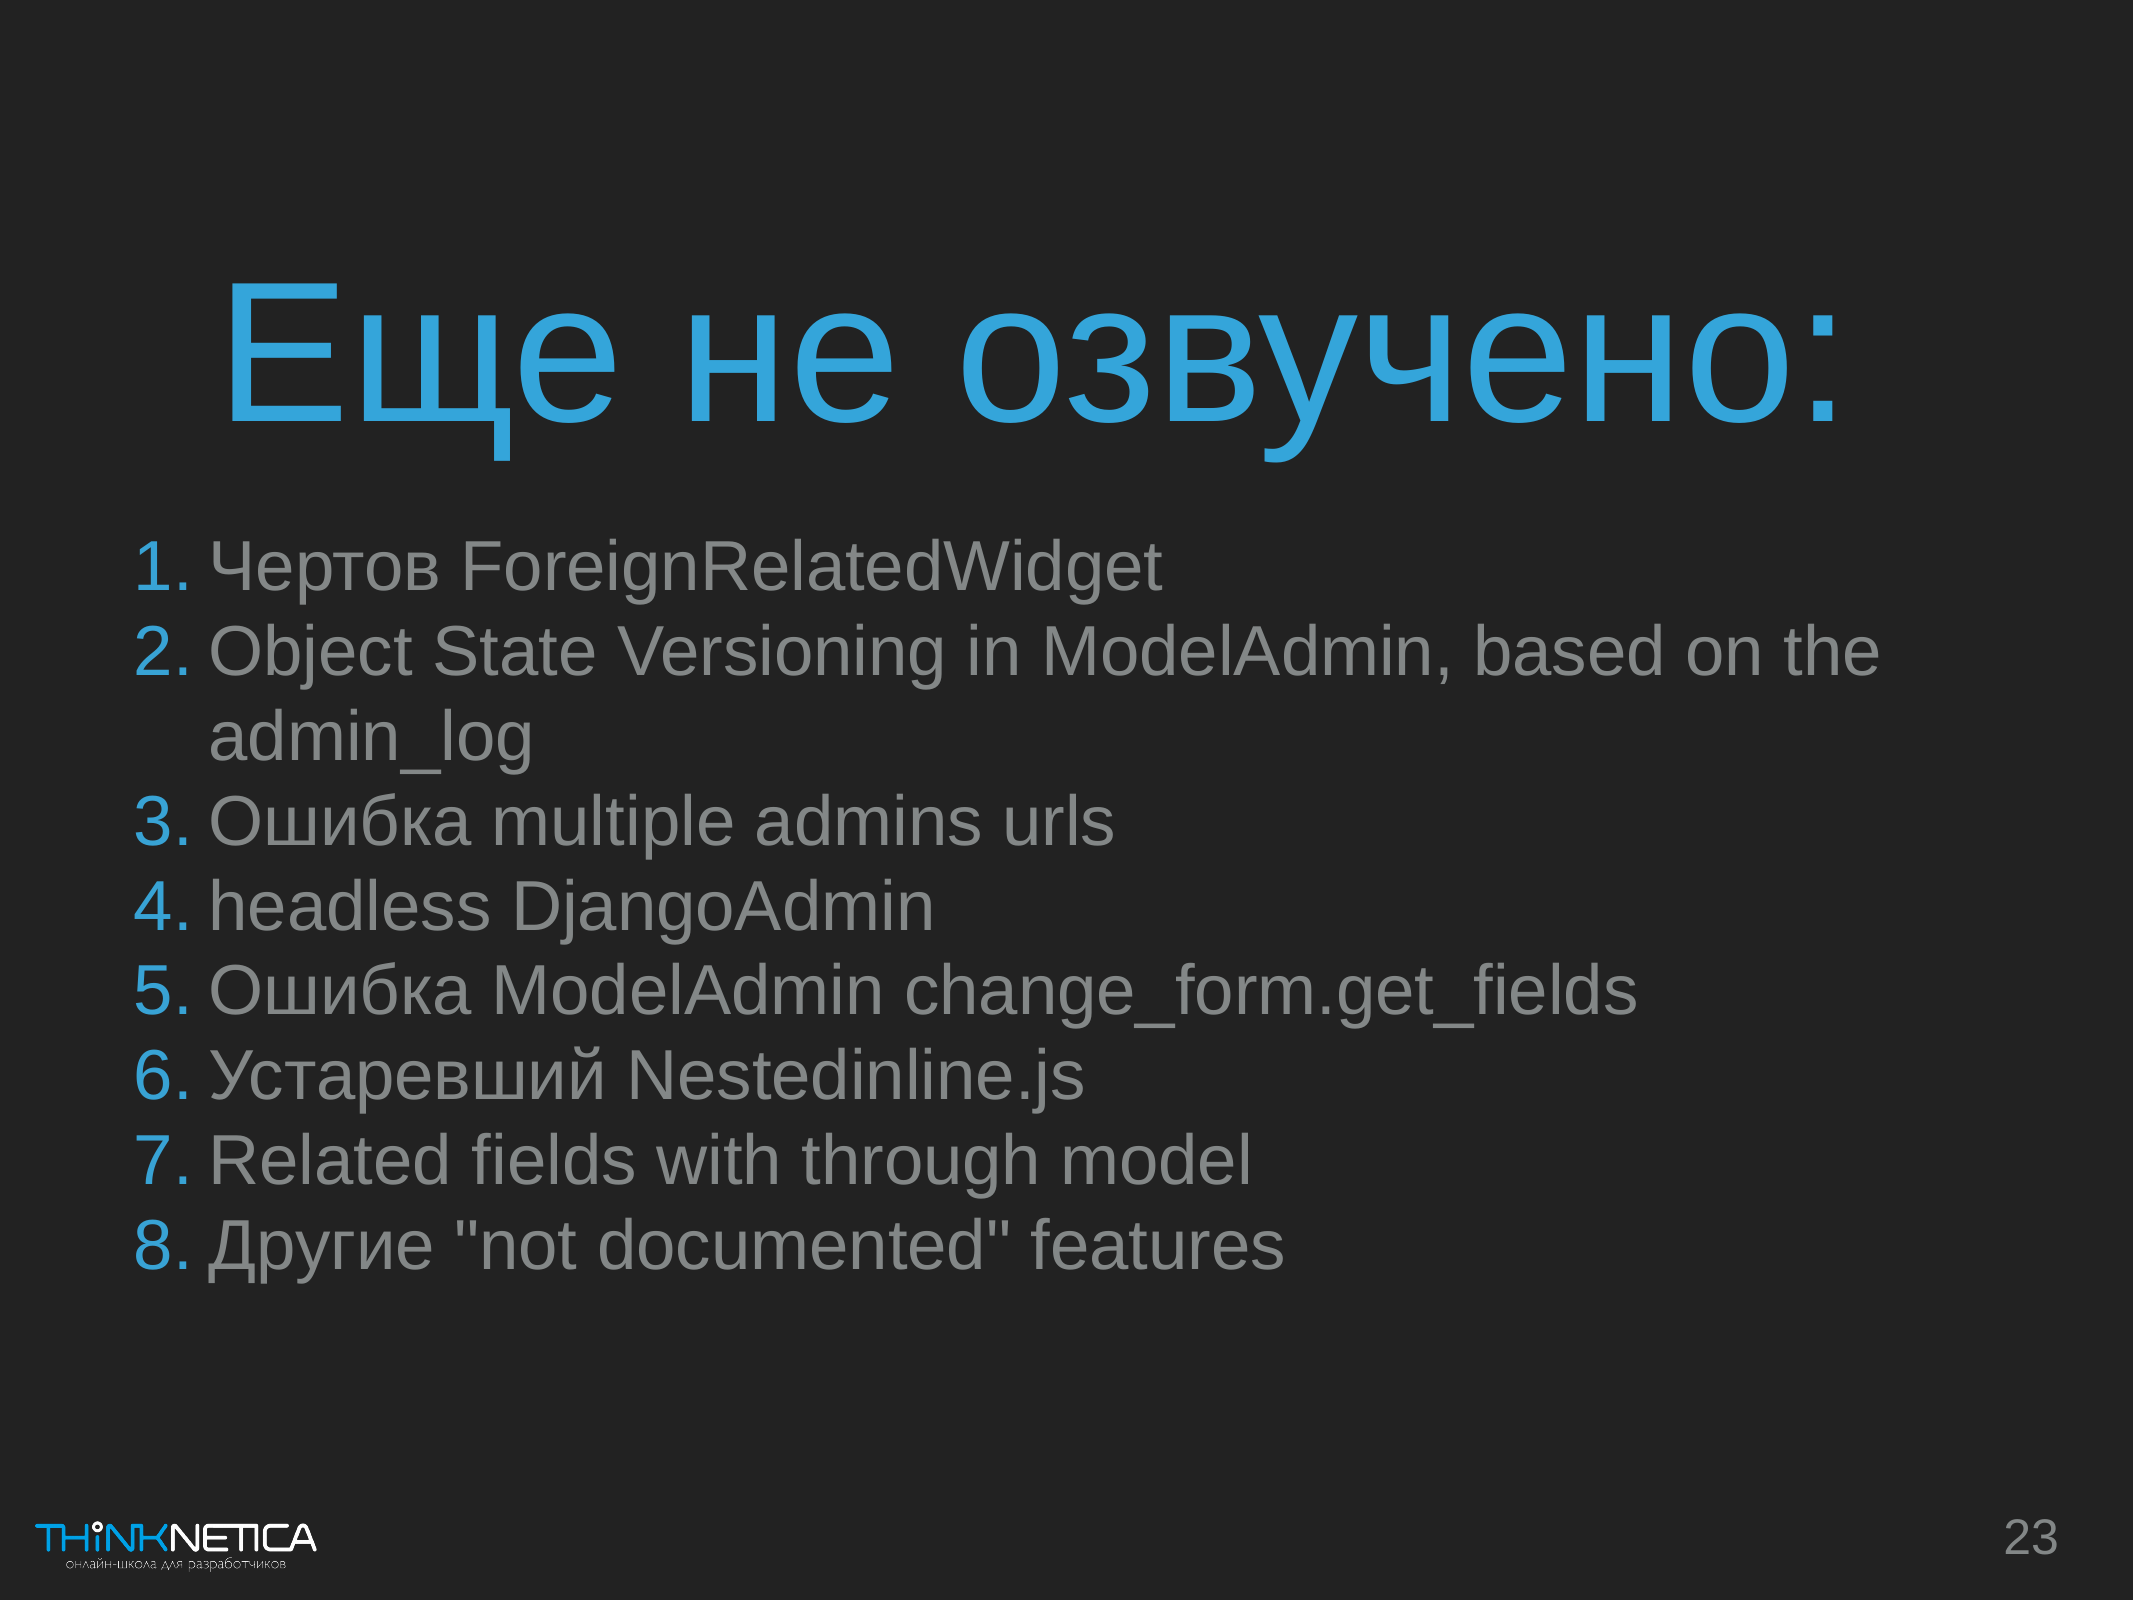

# Еще не озвучено:
Чертов ForeignRelatedWidget
Object State Versioning in ModelAdmin, based on the admin_log
Ошибка multiple admins urls
headless DjangoAdmin
Ошибка ModelAdmin change_form.get_fields
Устаревший Nestedinline.js
Related fields with through model
Другие "not documented" features
23